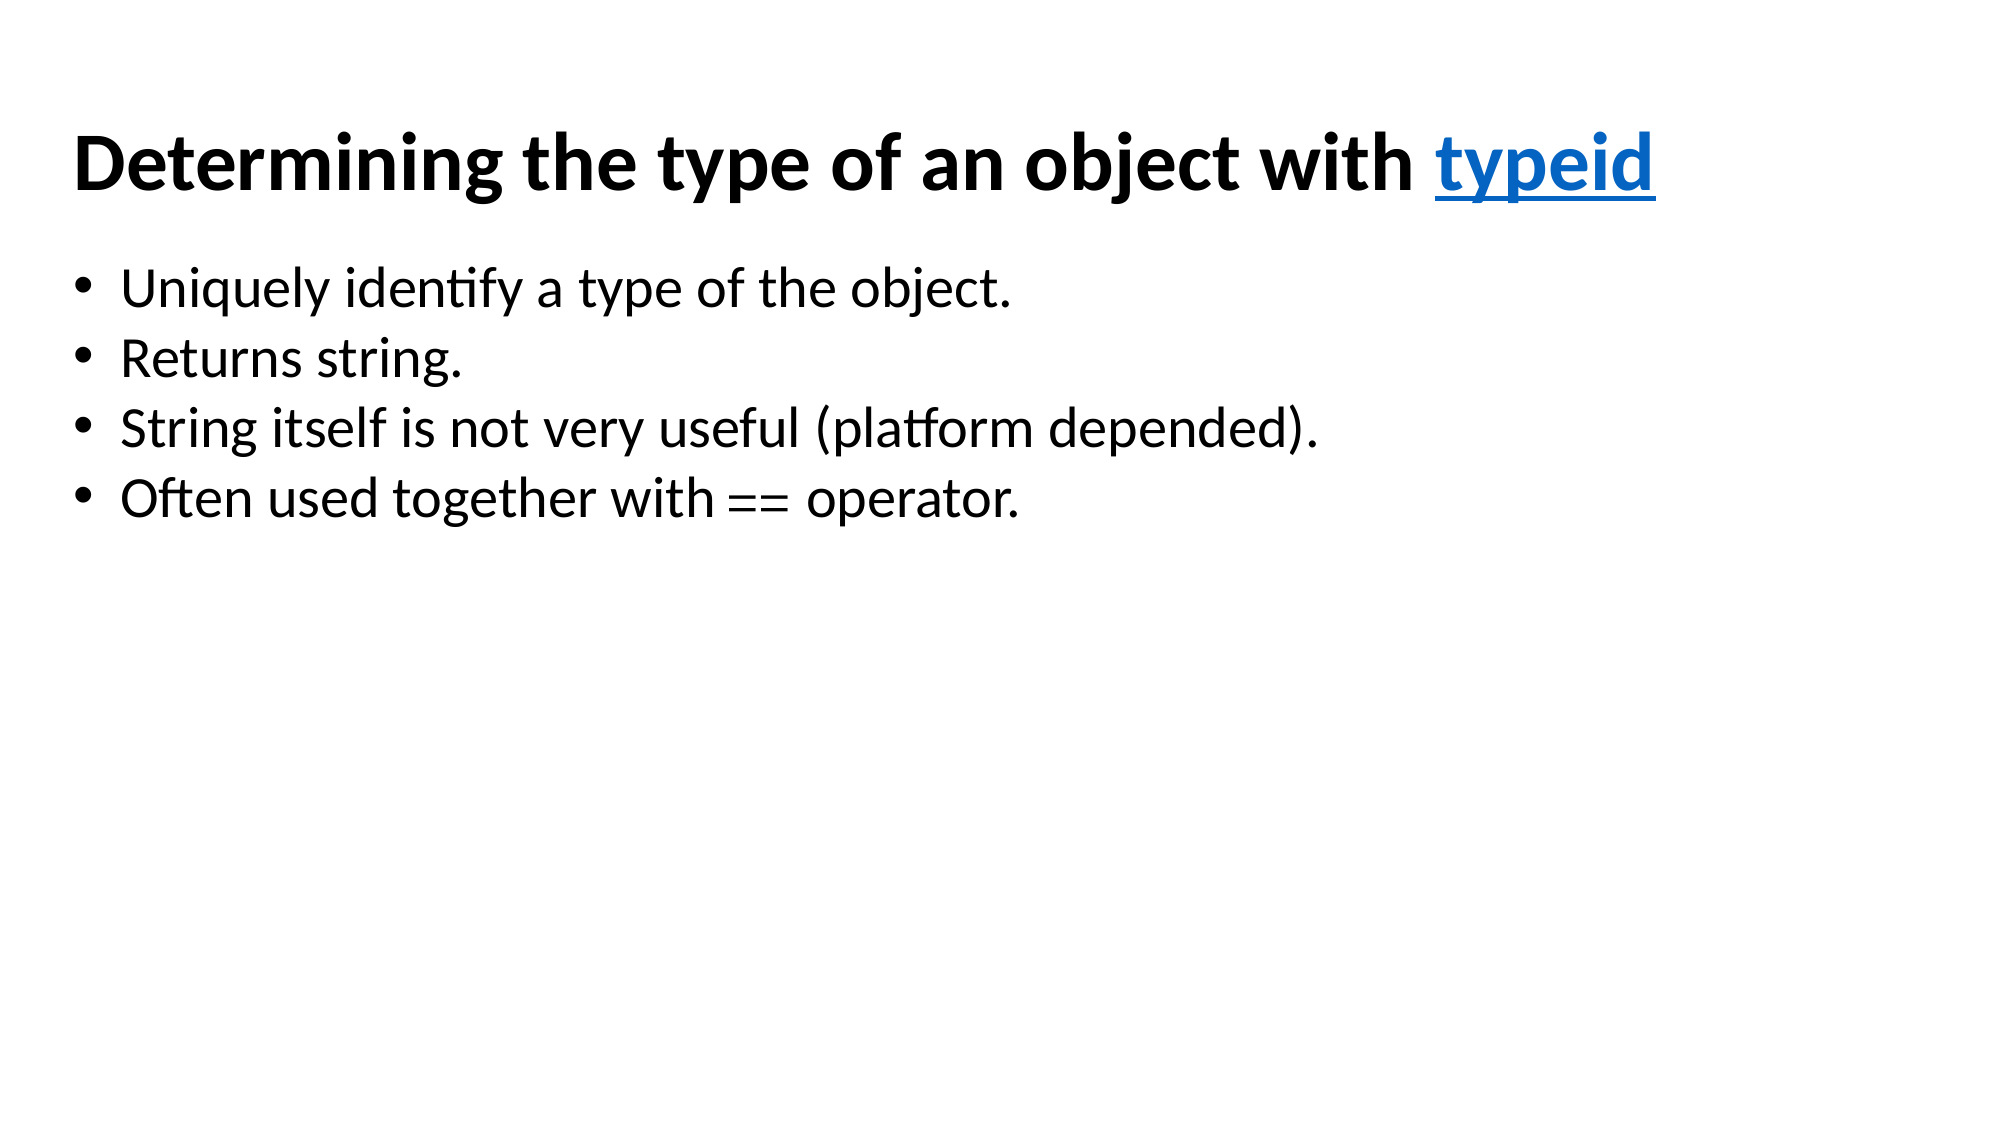

Determining the type of an object with typeid
Uniquely identify a type of the object.
Returns string.
String itself is not very useful (platform depended).
Often used together with == operator.